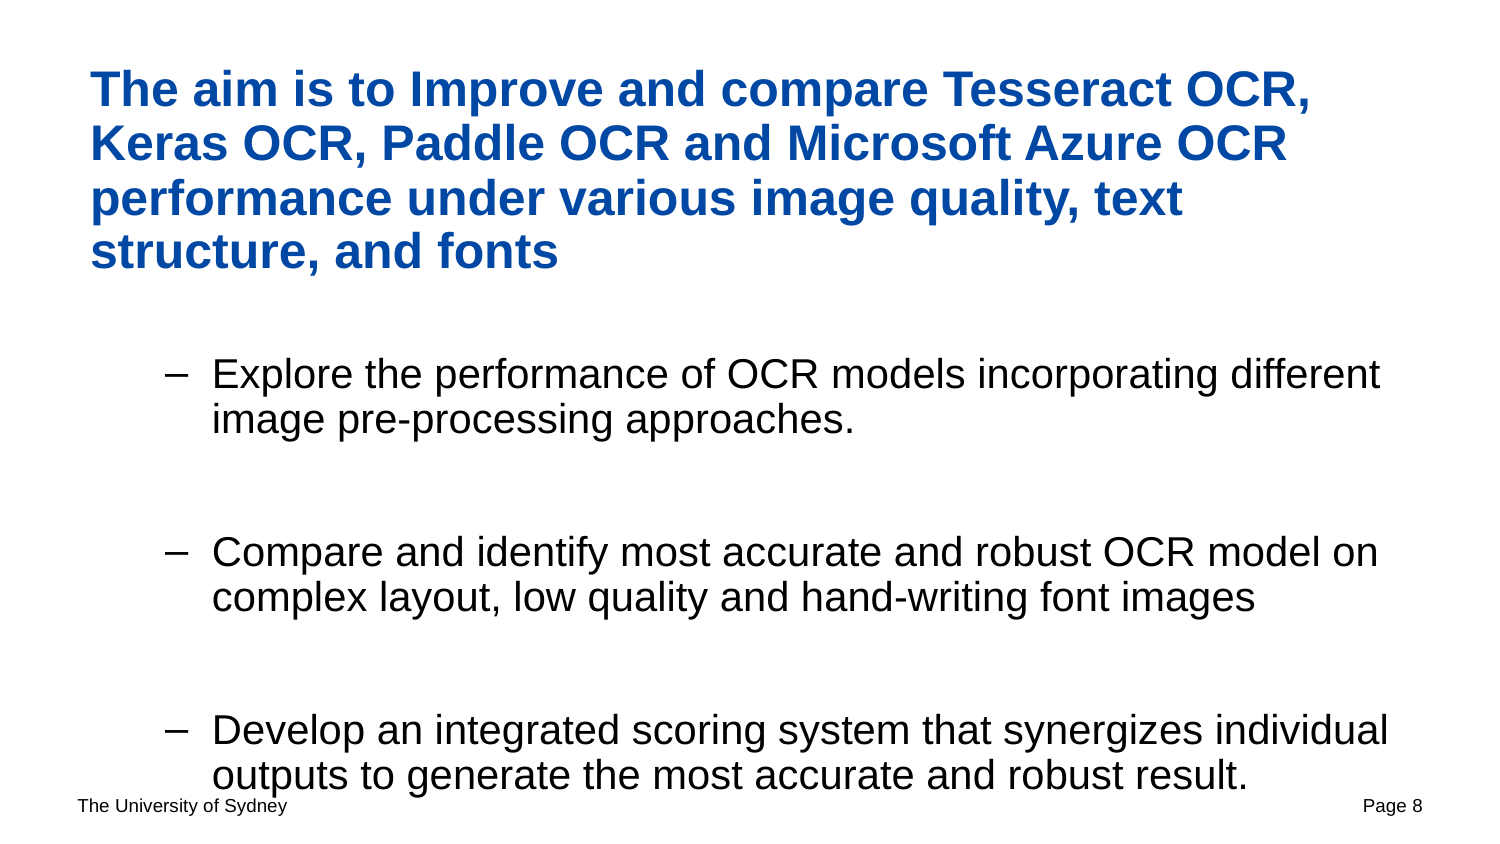

The aim is to Improve and compare Tesseract OCR, Keras OCR, Paddle OCR and Microsoft Azure OCR performance under various image quality, text structure, and fonts

Explore the performance of OCR models incorporating different image pre-processing approaches.

Compare and identify most accurate and robust OCR model on complex layout, low quality and hand-writing font images

Develop an integrated scoring system that synergizes individual outputs to generate the most accurate and robust result.